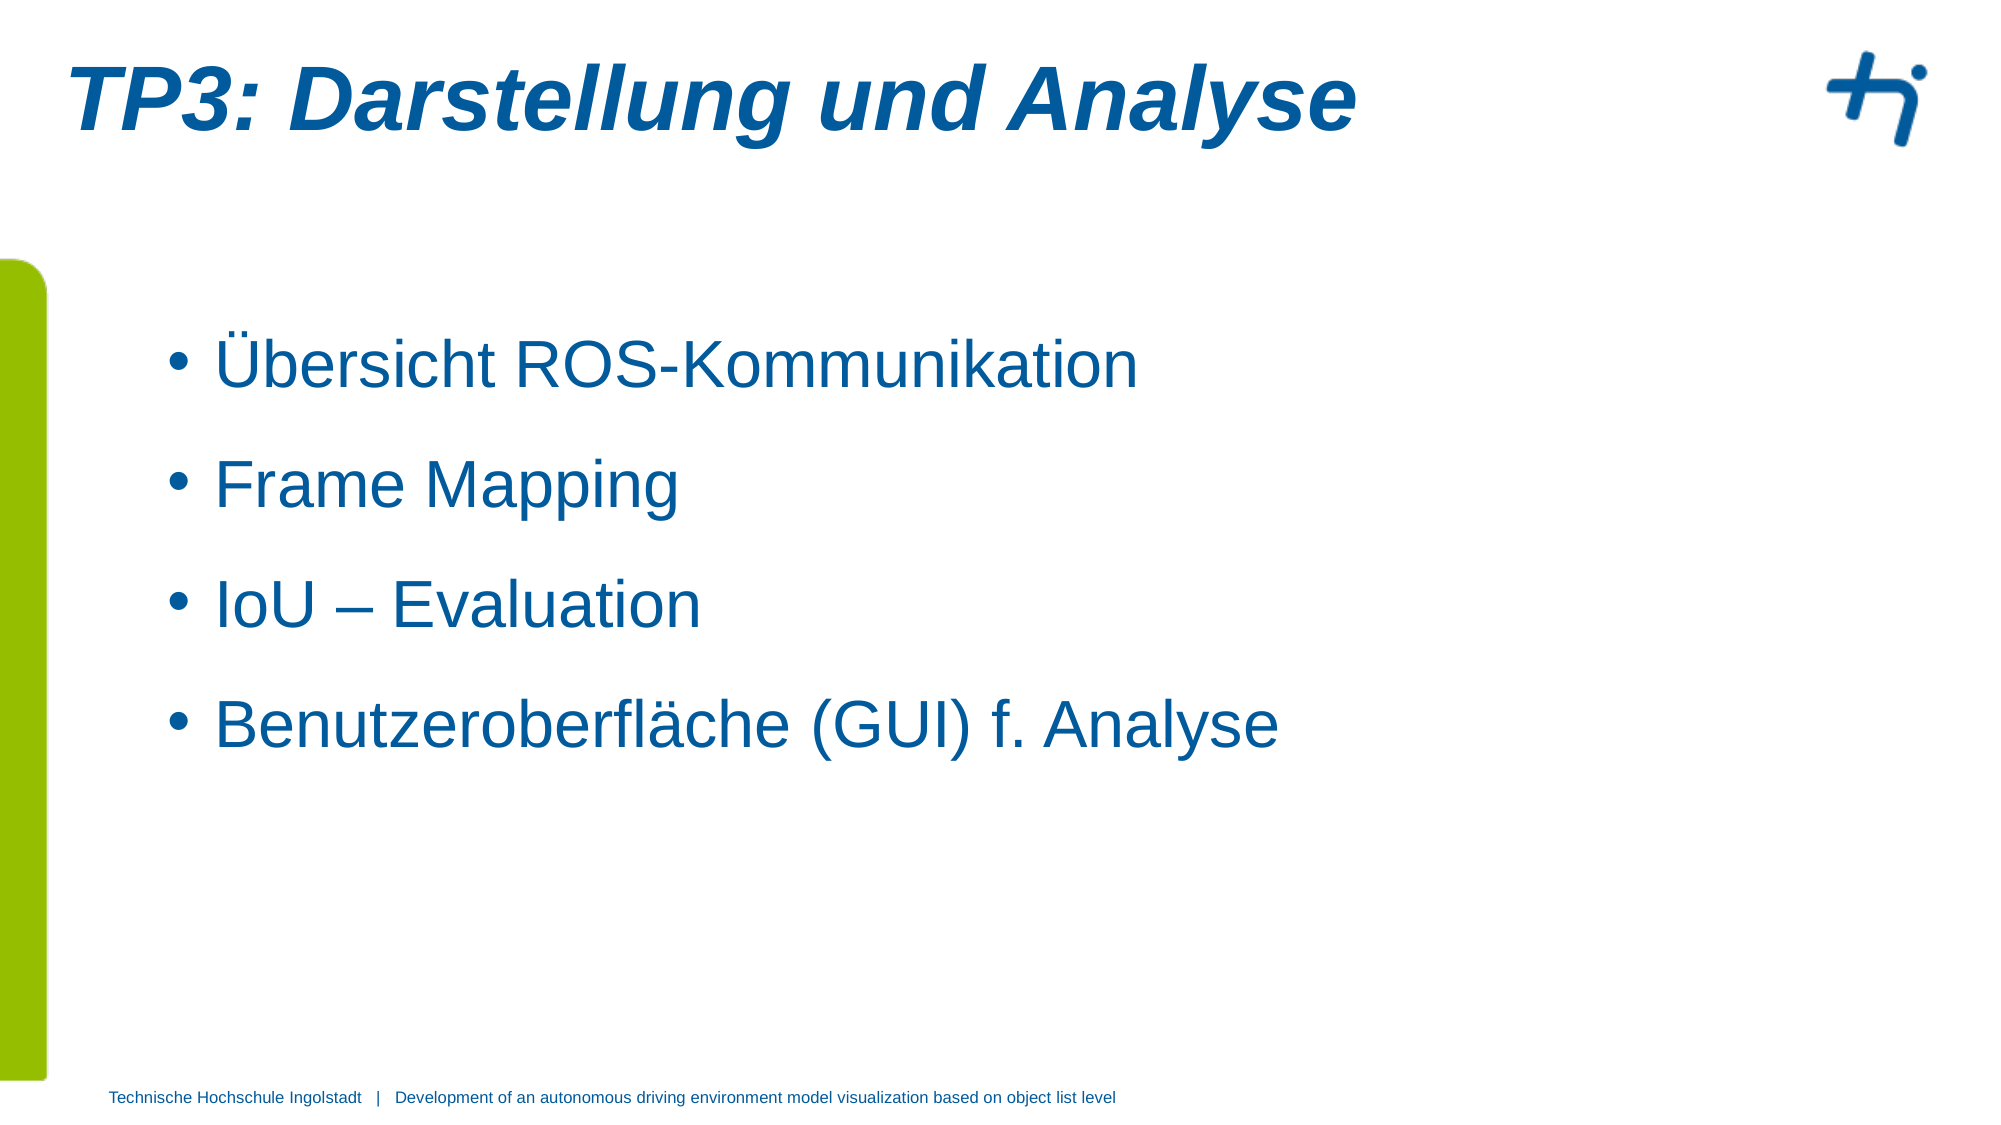

# TP3: Darstellung und Analyse
Übersicht ROS-Kommunikation
Frame Mapping
IoU – Evaluation
Benutzeroberfläche (GUI) f. Analyse